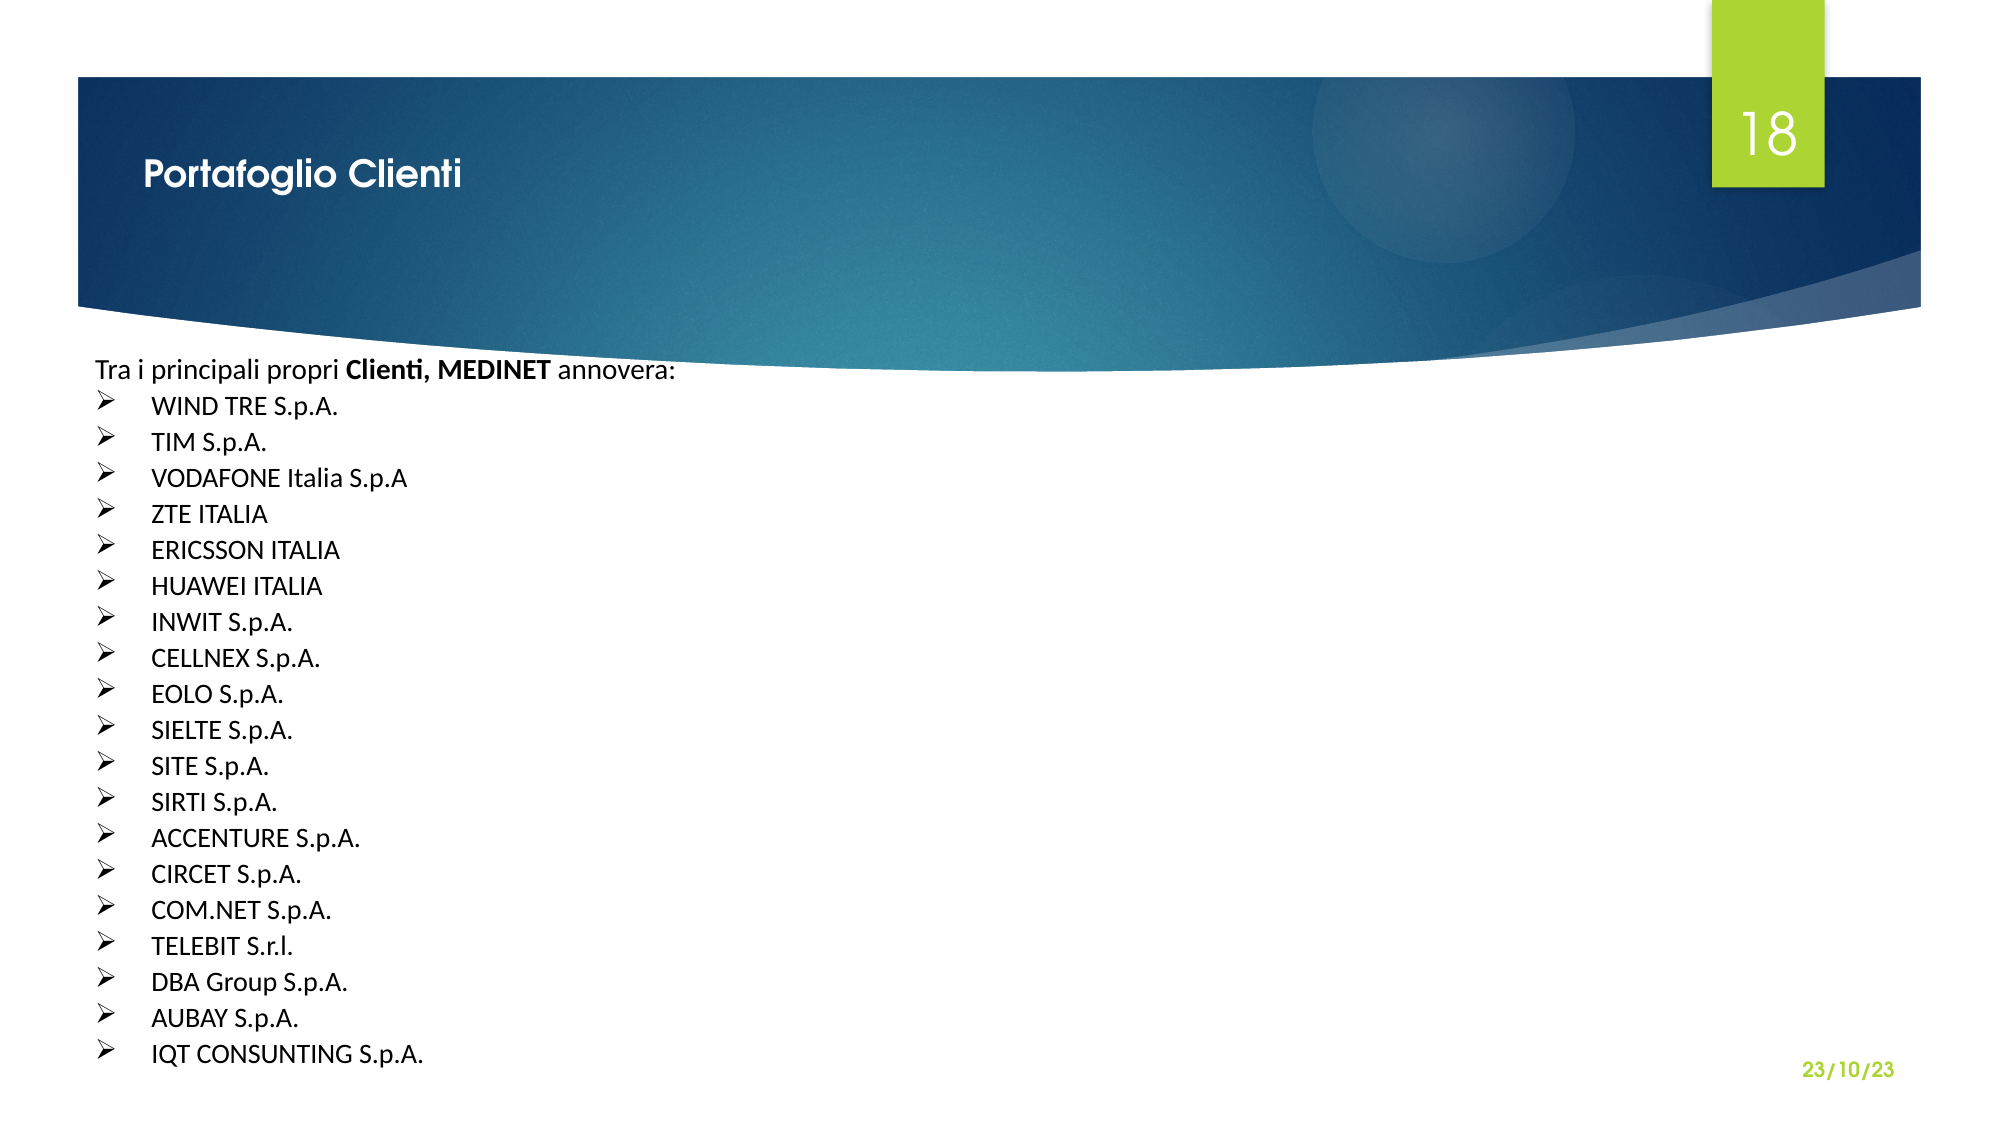

18
Portafoglio Clienti
Tra i principali propri Clienti, MEDINET annovera:
WIND TRE S.p.A.
TIM S.p.A.
VODAFONE Italia S.p.A
ZTE ITALIA
ERICSSON ITALIA
HUAWEI ITALIA
INWIT S.p.A.
CELLNEX S.p.A.
EOLO S.p.A.
SIELTE S.p.A.
SITE S.p.A.
SIRTI S.p.A.
ACCENTURE S.p.A.
CIRCET S.p.A.
COM.NET S.p.A.
TELEBIT S.r.l.
DBA Group S.p.A.
AUBAY S.p.A.
IQT CONSUNTING S.p.A.
23/10/23